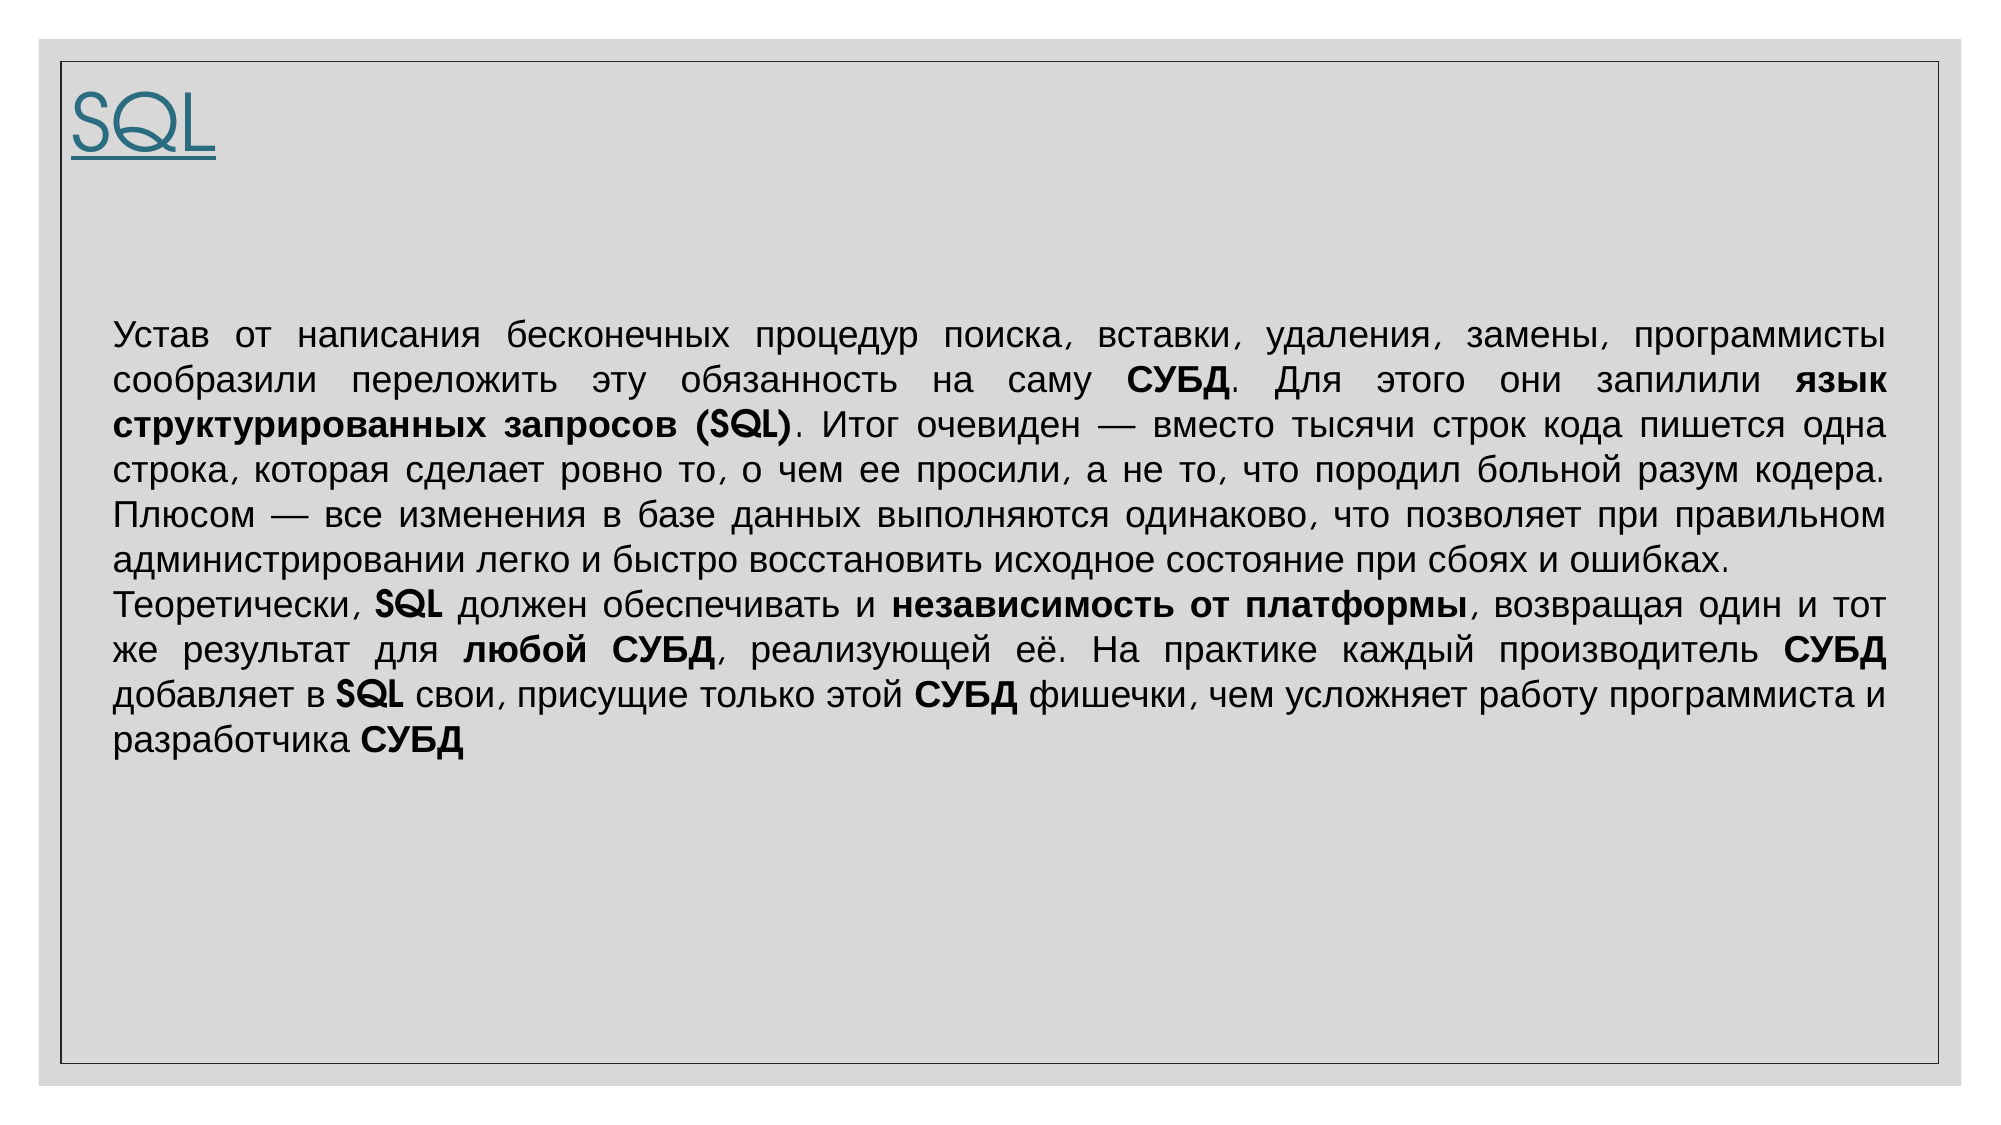

SQL
Устав от написания бесконечных процедур поиска, вставки, удаления, замены, программисты сообразили переложить эту обязанность на саму СУБД. Для этого они запилили язык структурированных запросов (SQL). Итог очевиден — вместо тысячи строк кода пишется одна строка, которая сделает ровно то, о чем ее просили, а не то, что породил больной разум кодера. Плюсом — все изменения в базе данных выполняются одинаково, что позволяет при правильном администрировании легко и быстро восстановить исходное состояние при сбоях и ошибках.
Теоретически, SQL должен обеспечивать и независимость от платформы, возвращая один и тот же результат для любой СУБД, реализующей её. На практике каждый производитель СУБД добавляет в SQL свои, присущие только этой СУБД фишечки, чем усложняет работу программиста и разработчика СУБД